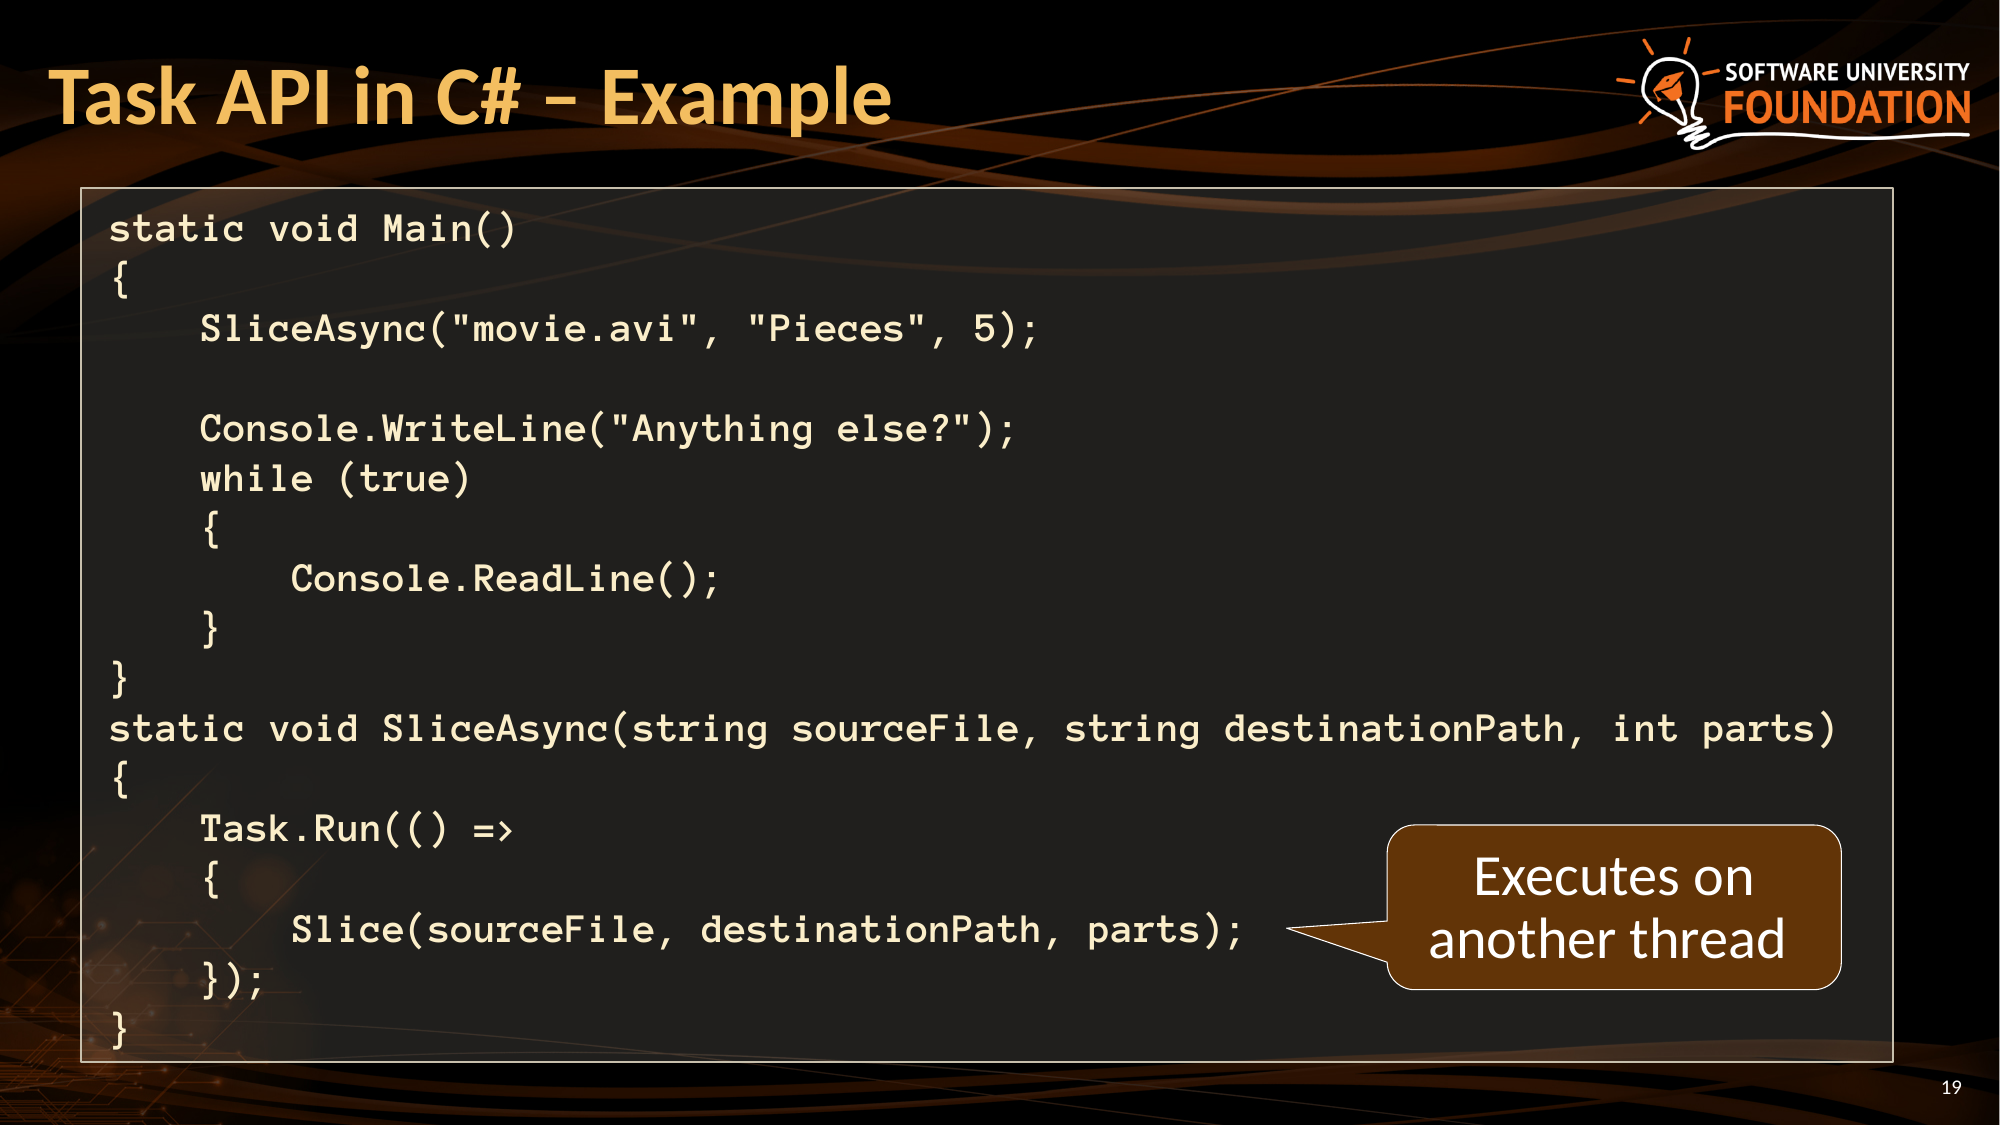

# Task API in C# – Example
static void Main()
{
    SliceAsync("movie.avi", "Pieces", 5);

    Console.WriteLine("Anything else?");
    while (true)
    {
        Console.ReadLine();
    }
}
static void SliceAsync(string sourceFile, string destinationPath, int parts)
{
    Task.Run(() =>
    {
        Slice(sourceFile, destinationPath, parts);
    });
}
Executes on another thread
19